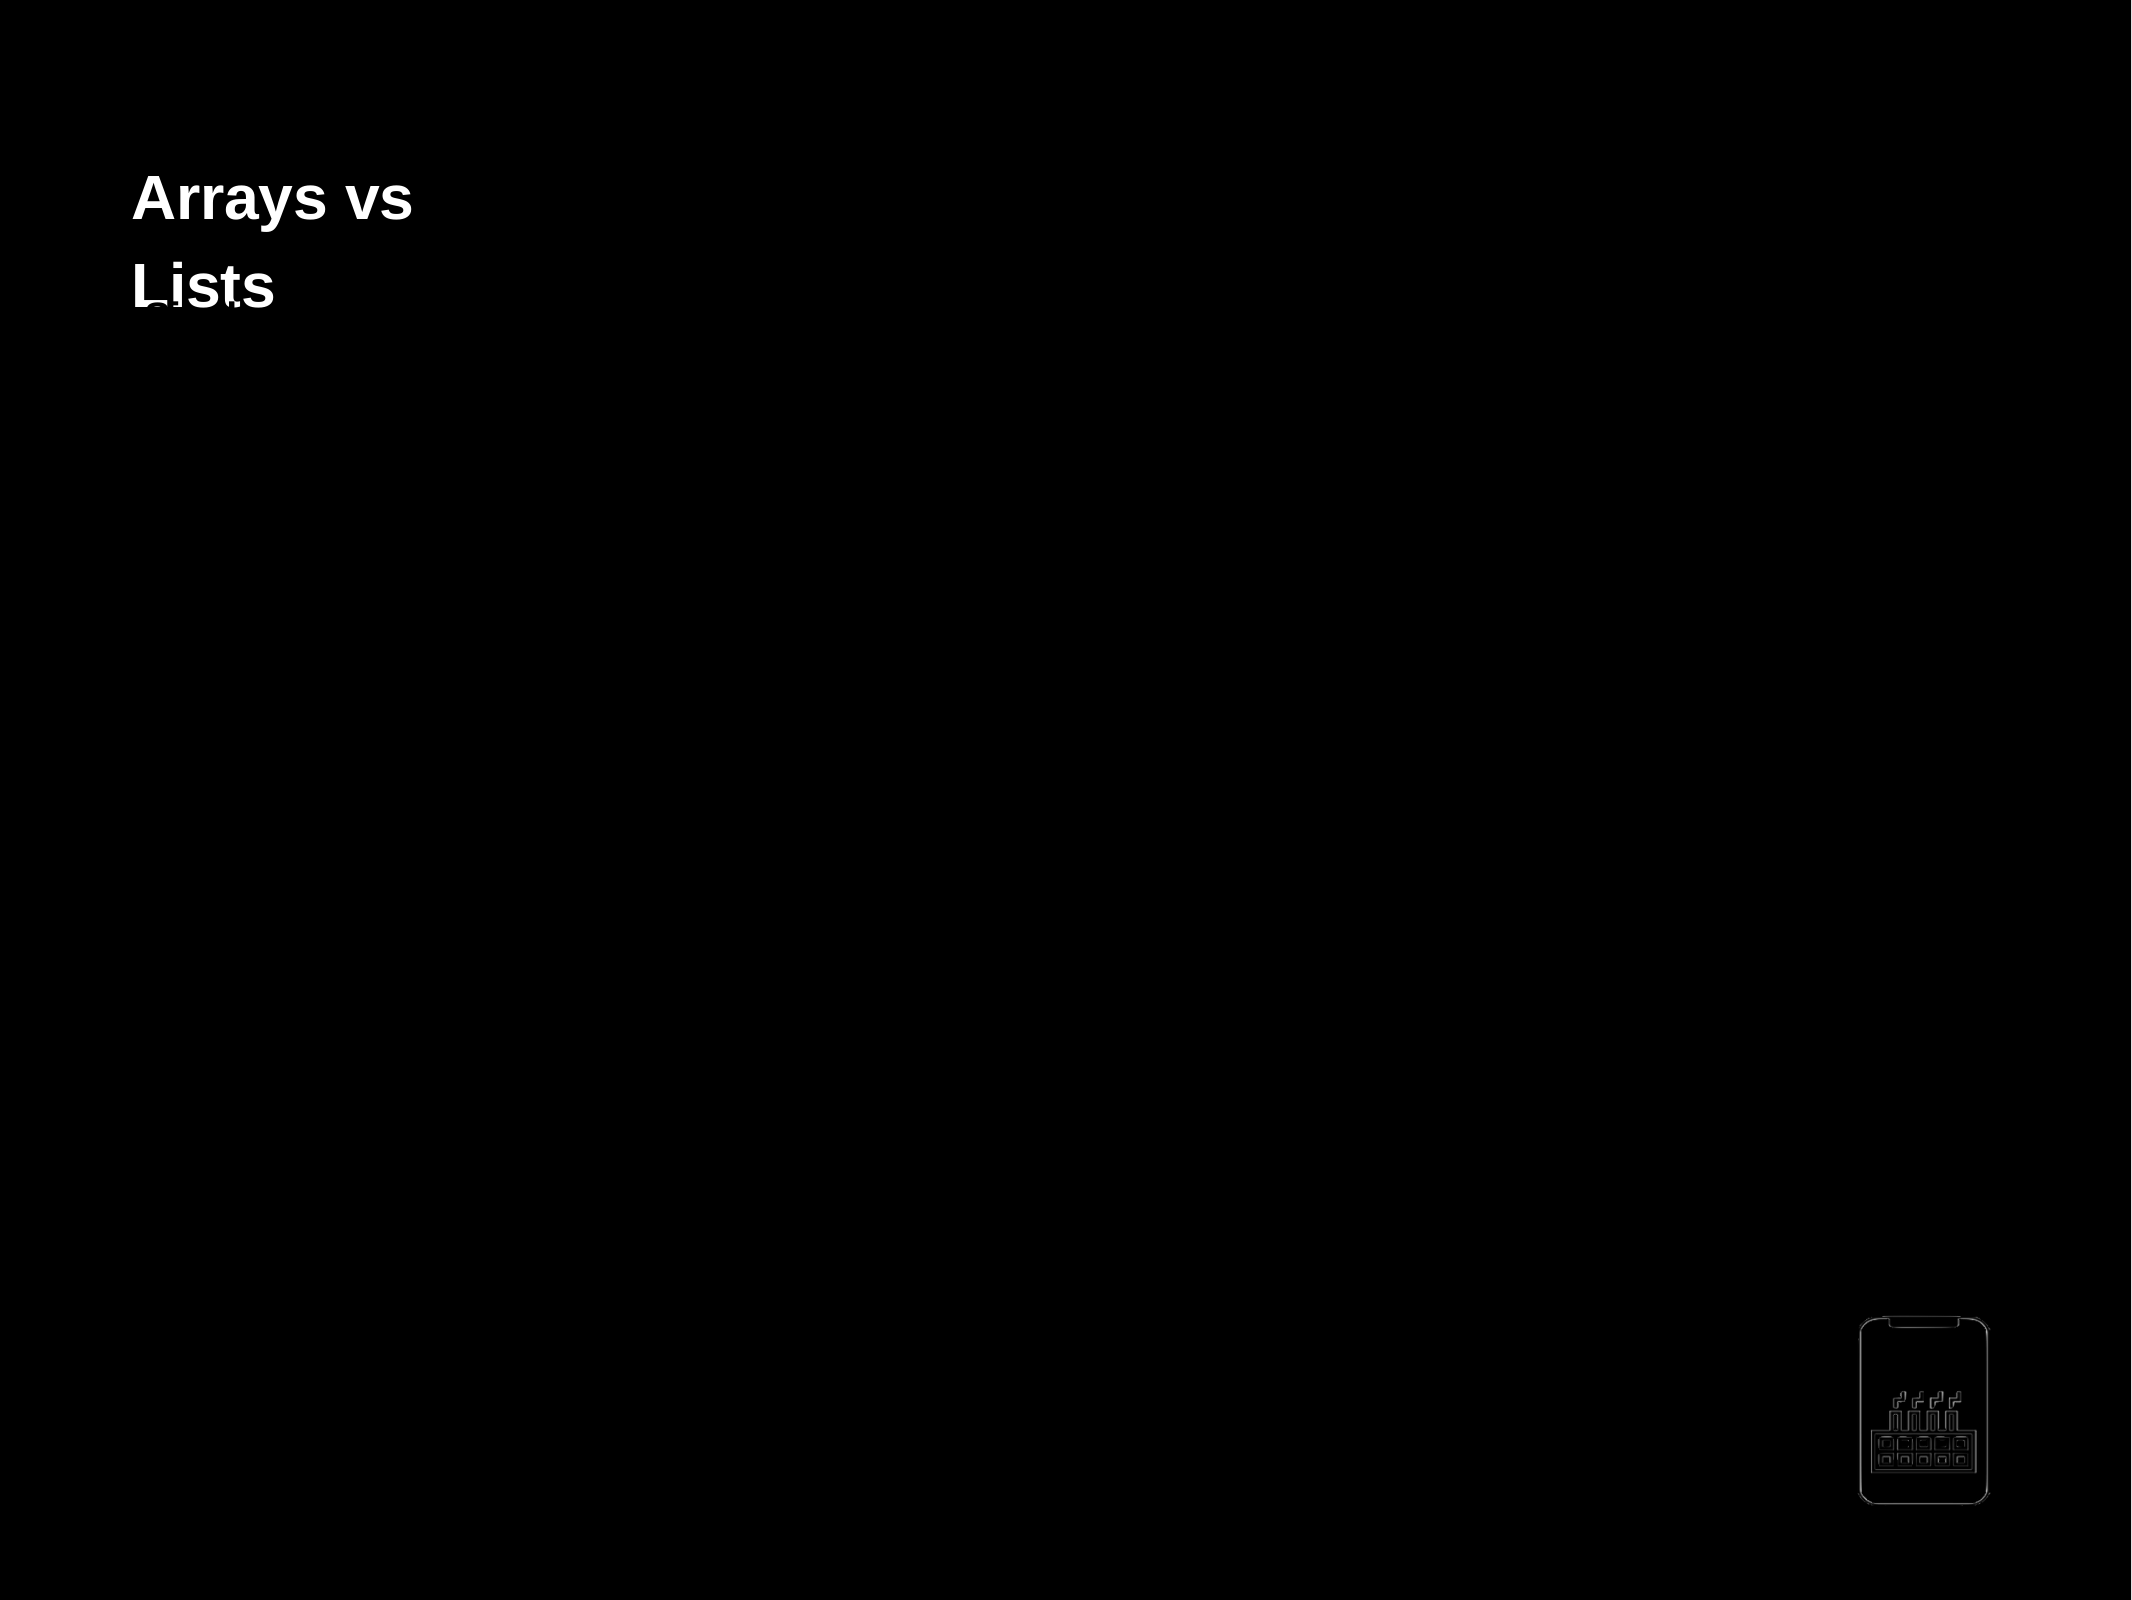

Arrays vs Lists
Similarities
[10, 20, 30, 40]
Differences
[10, 20, 30, 40]

AppMillers
www.appmillers.com